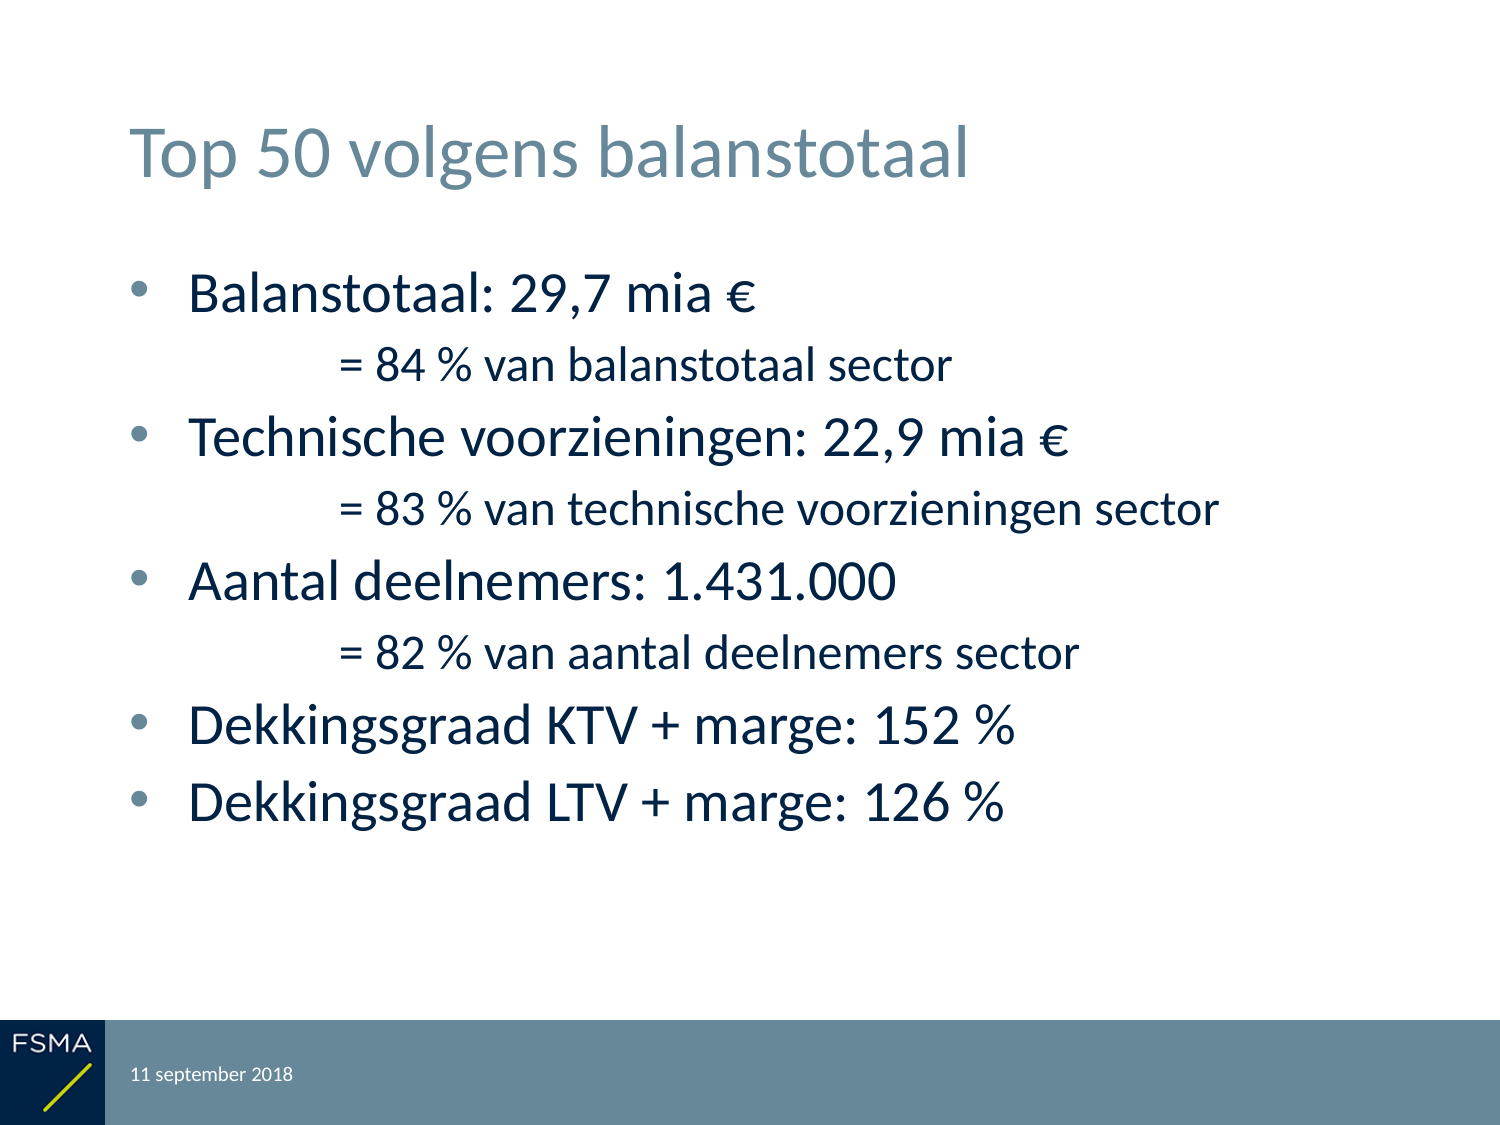

# Top 50 volgens balanstotaal
Balanstotaal: 29,7 mia €
	= 84 % van balanstotaal sector
Technische voorzieningen: 22,9 mia €
	= 83 % van technische voorzieningen sector
Aantal deelnemers: 1.431.000
	= 82 % van aantal deelnemers sector
Dekkingsgraad KTV + marge: 152 %
Dekkingsgraad LTV + marge: 126 %
11 september 2018
Rapportering over het boekjaar 2017
10